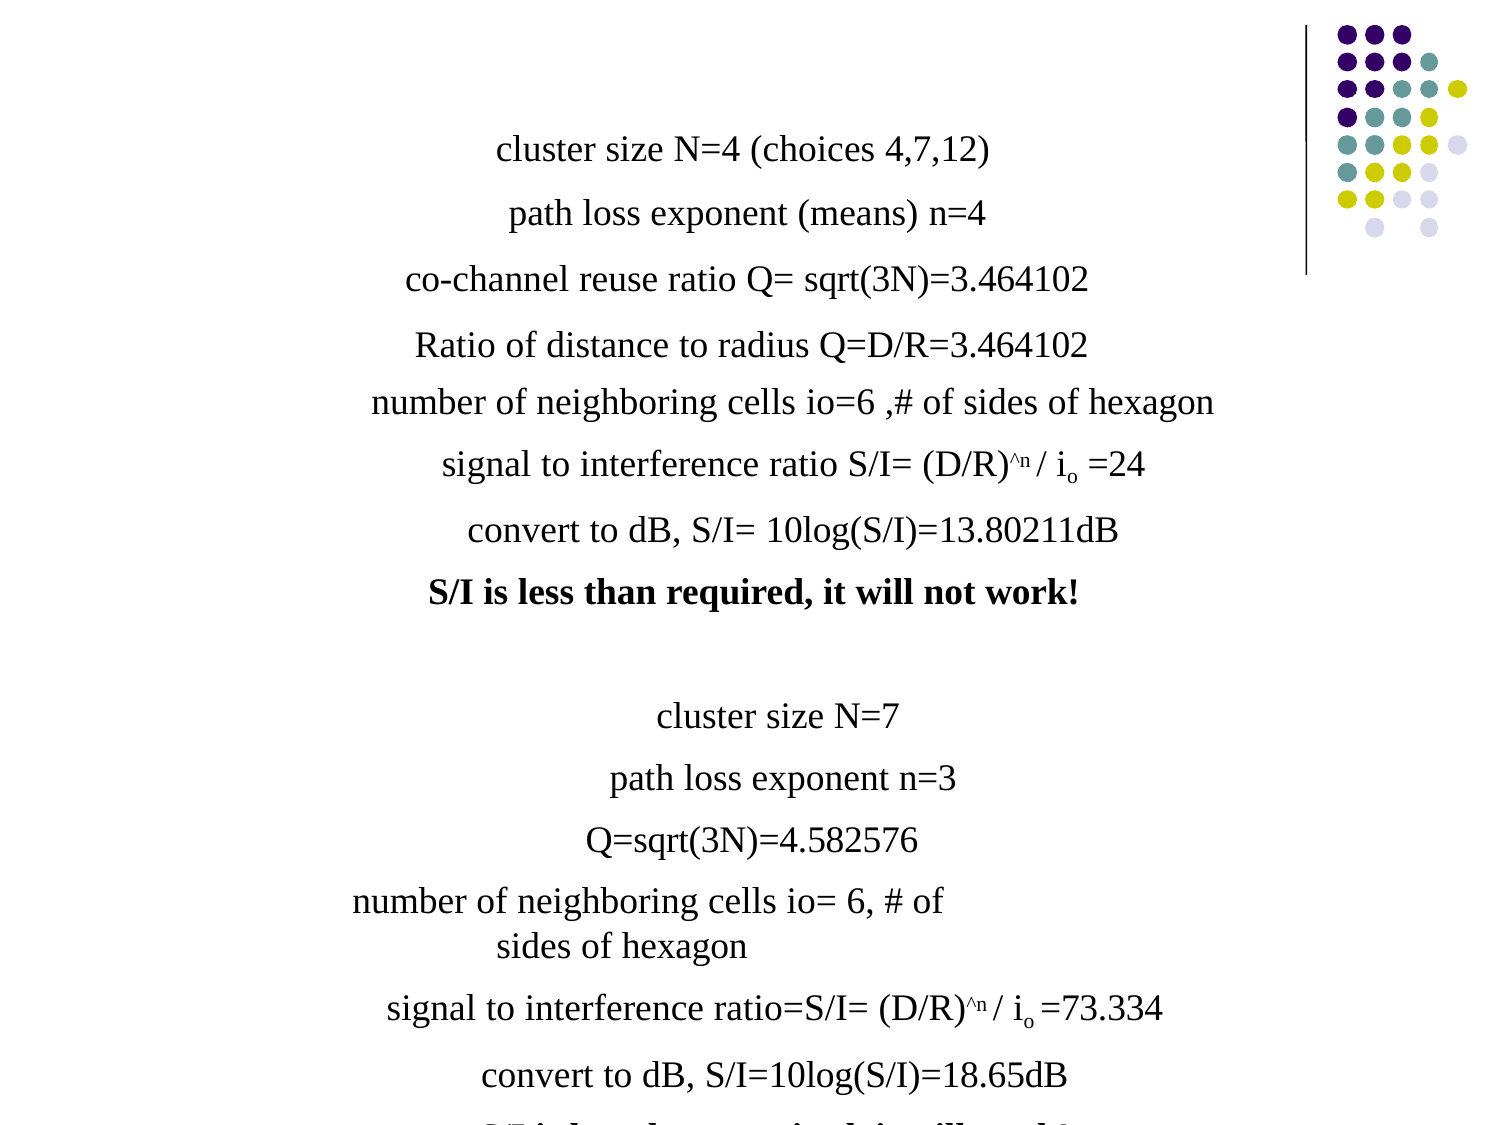

cluster size N=4 (choices 4,7,12)
path loss exponent (means) n=4
co-channel reuse ratio Q= sqrt(3N)=3.464102
Ratio of distance to radius Q=D/R=3.464102
number of neighboring cells io=6 ,# of sides of hexagon
signal to interference ratio S/I= (D/R)^n / io =24
convert to dB, S/I= 10log(S/I)=13.80211dB
S/I is less than required, it will not work!

cluster size N=7
 path loss exponent n=3 Q=sqrt(3N)=4.582576
number of neighboring cells io= 6, # of sides of hexagon
signal to interference ratio=S/I= (D/R)^n / io =73.334
convert to dB, S/I=10log(S/I)=18.65dB
S/I is less than required, it will work!